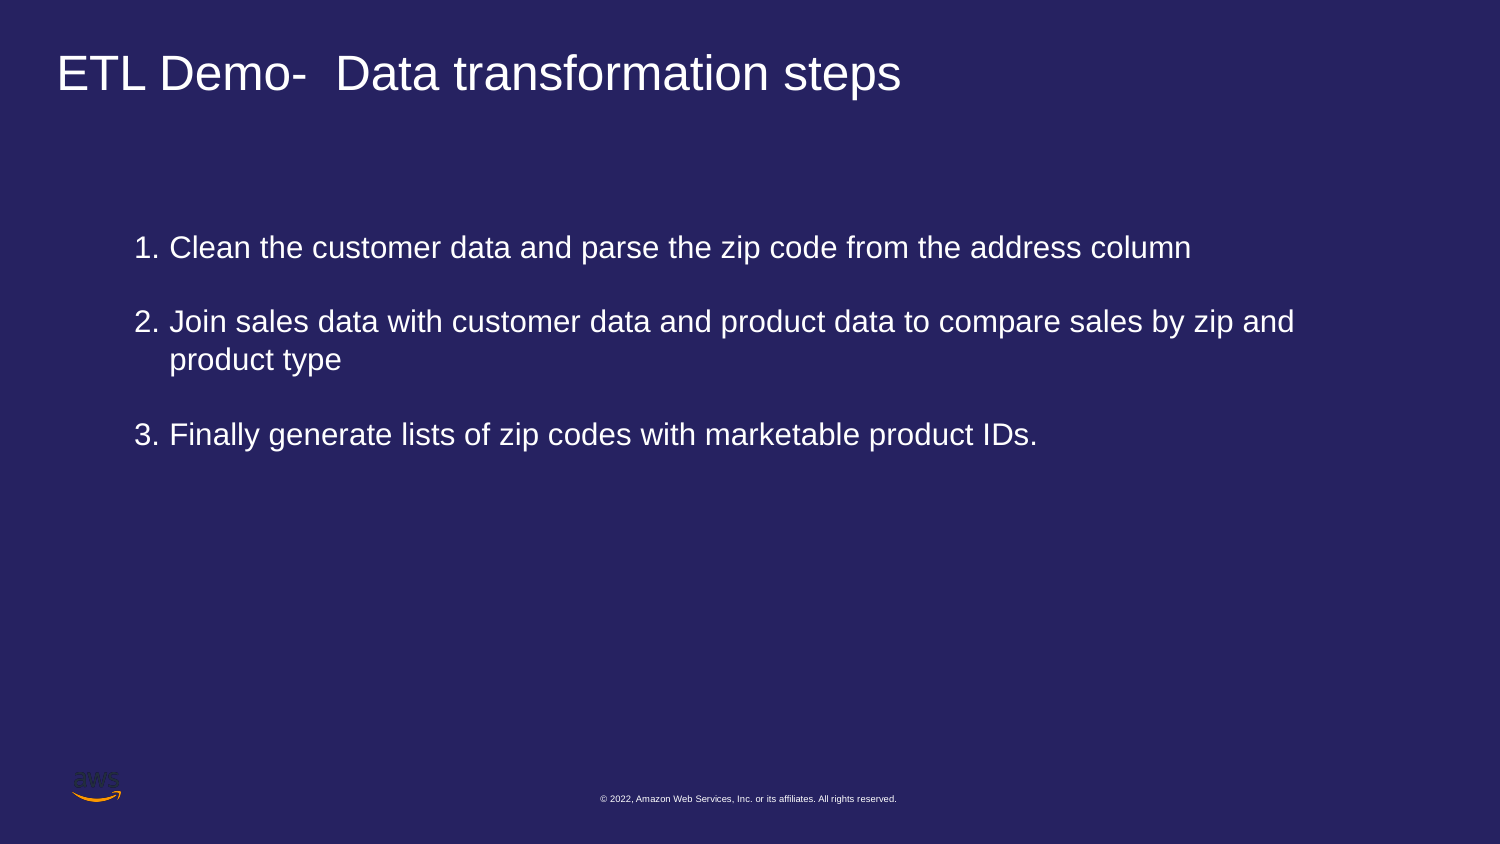

# ETL Demo-  Data transformation steps
Clean the customer data and parse the zip code from the address column

Join sales data with customer data and product data to compare sales by zip and product type

Finally generate lists of zip codes with marketable product IDs.